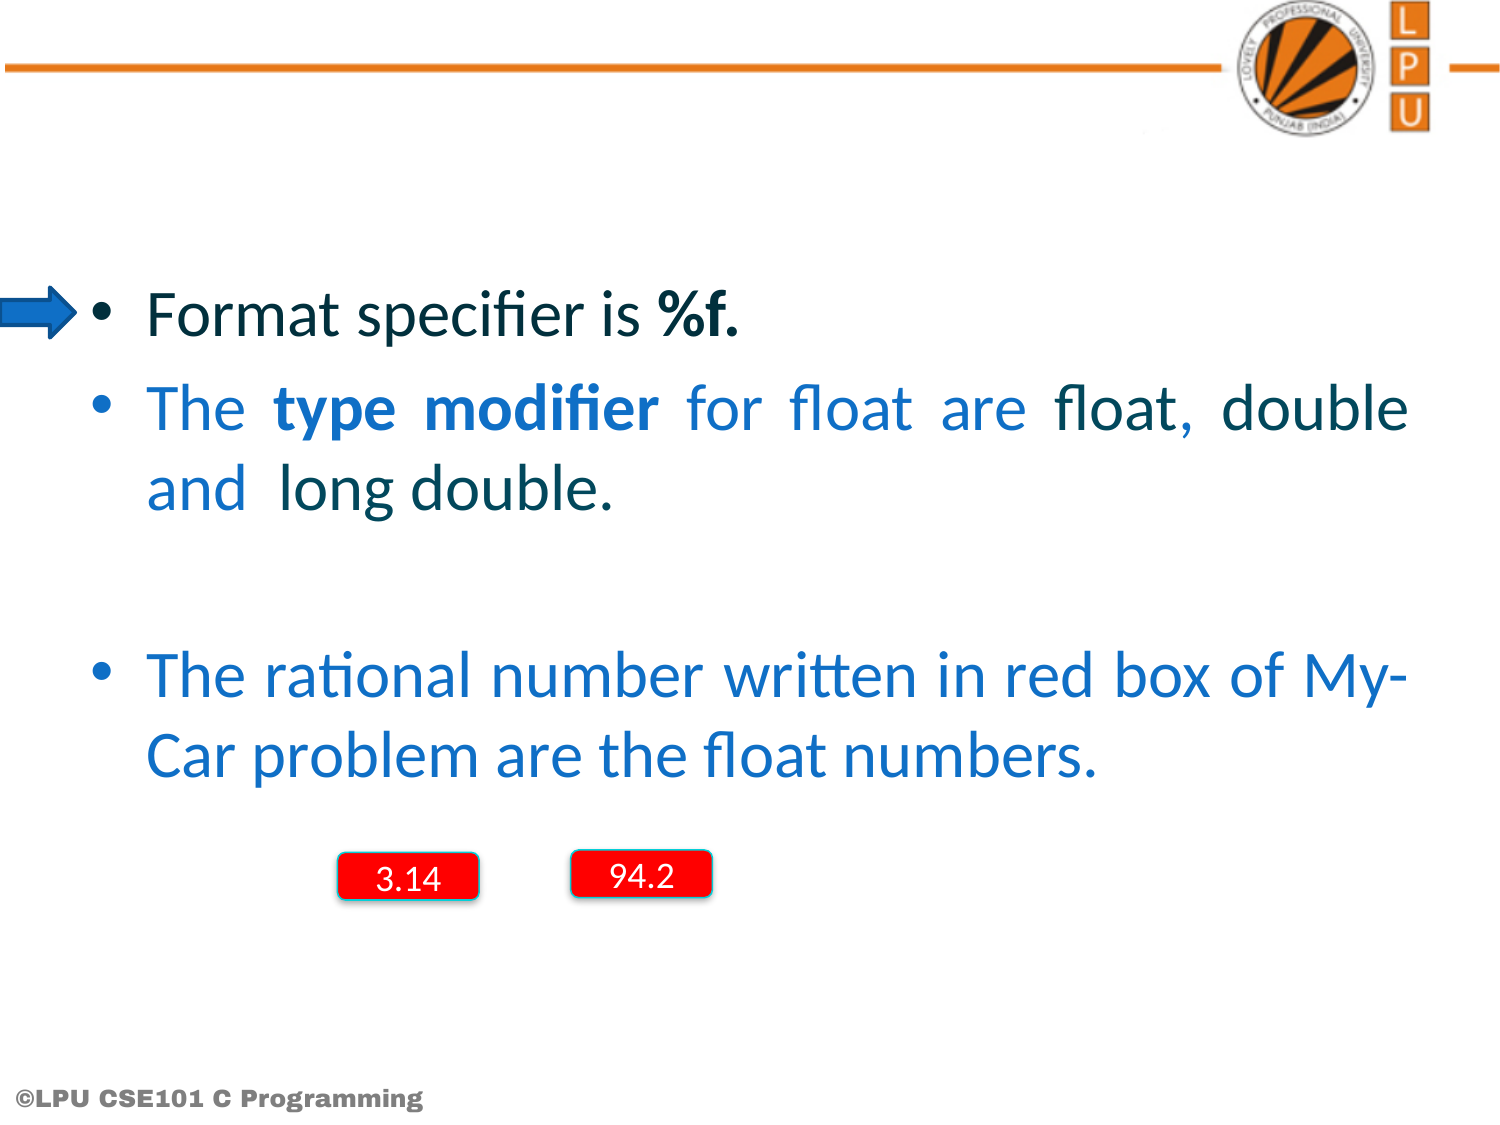

#
Format specifier is %f.
The type modifier for float are float, double and  long double.

The rational number written in red box of My-Car problem are the float numbers.

94.2
3.14